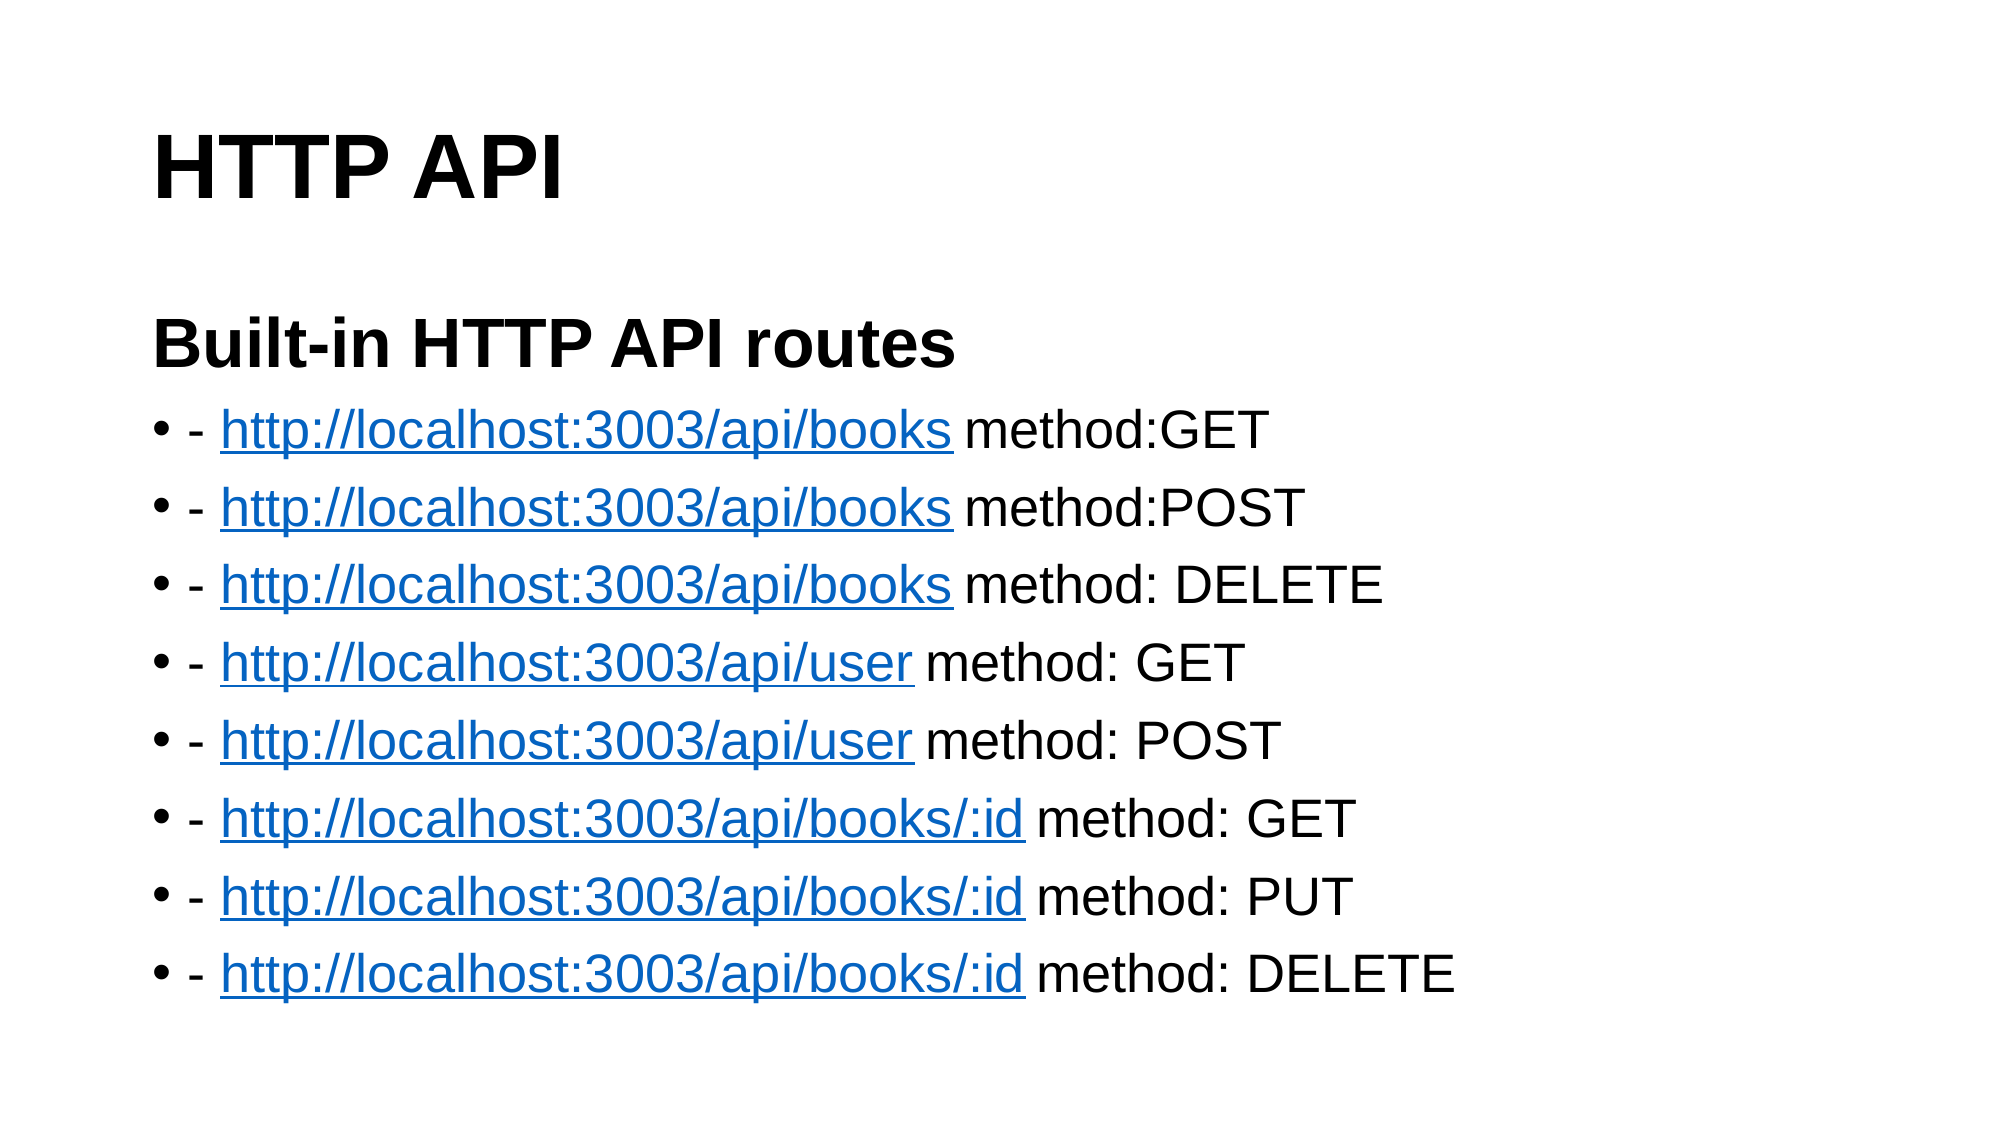

# HTTP API
Built-in HTTP API routes
- http://localhost:3003/api/books method:GET
- http://localhost:3003/api/books method:POST
- http://localhost:3003/api/books method: DELETE
- http://localhost:3003/api/user method: GET
- http://localhost:3003/api/user method: POST
- http://localhost:3003/api/books/:id method: GET
- http://localhost:3003/api/books/:id method: PUT
- http://localhost:3003/api/books/:id method: DELETE